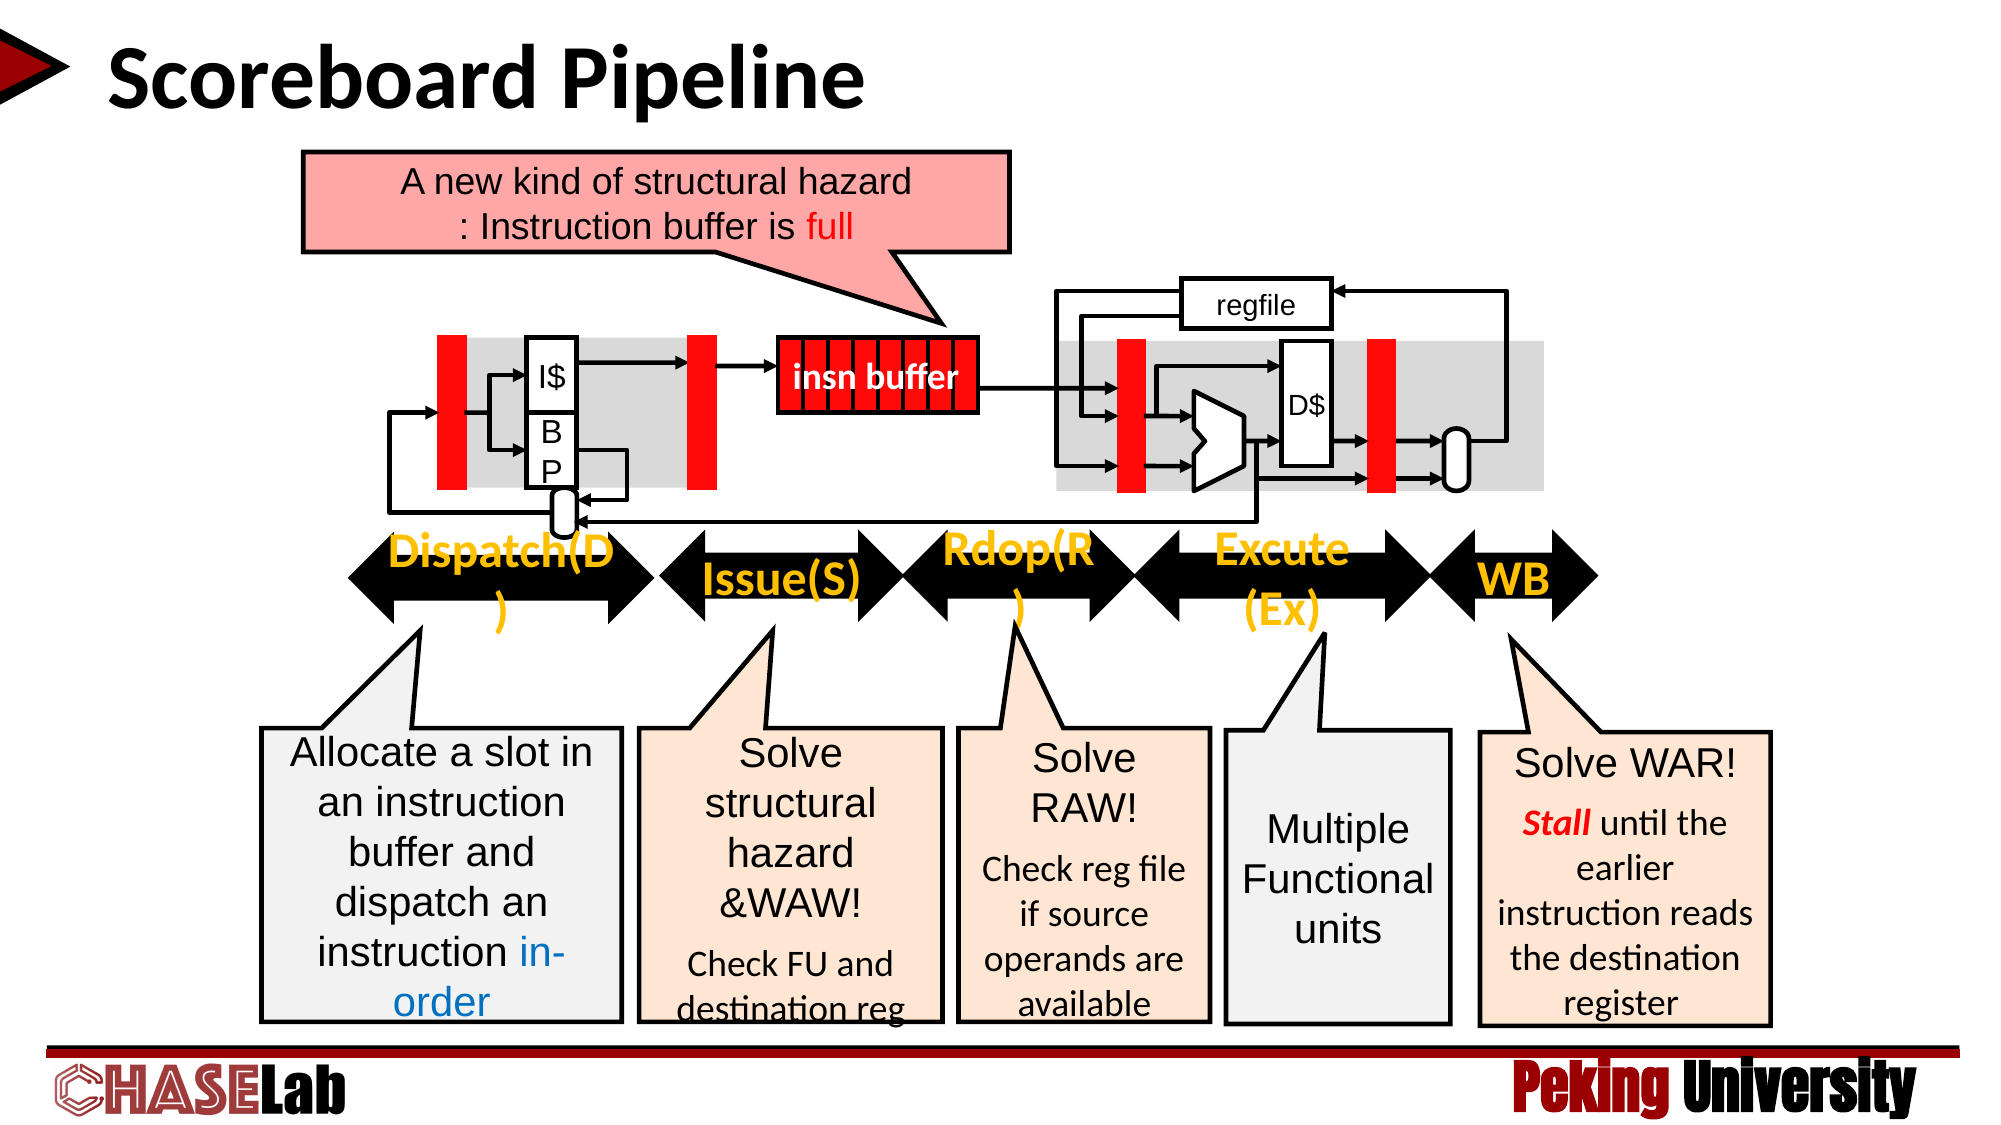

# Scoreboard Pipeline
A new kind of structural hazard
: Instruction buffer is full
regfile

D$

I$

B
P

insn buffer

Issue(S)
Rdop(R)
Excute (Ex)
WB
Dispatch(D)
Allocate a slot in an instruction buffer and dispatch an instruction in-order

Solve structural hazard &WAW!

Check FU and destination reg

Solve RAW!

Check reg file if source operands are available

Multiple Functional units
Solve WAR!

Stall until the earlier instruction reads the destination register